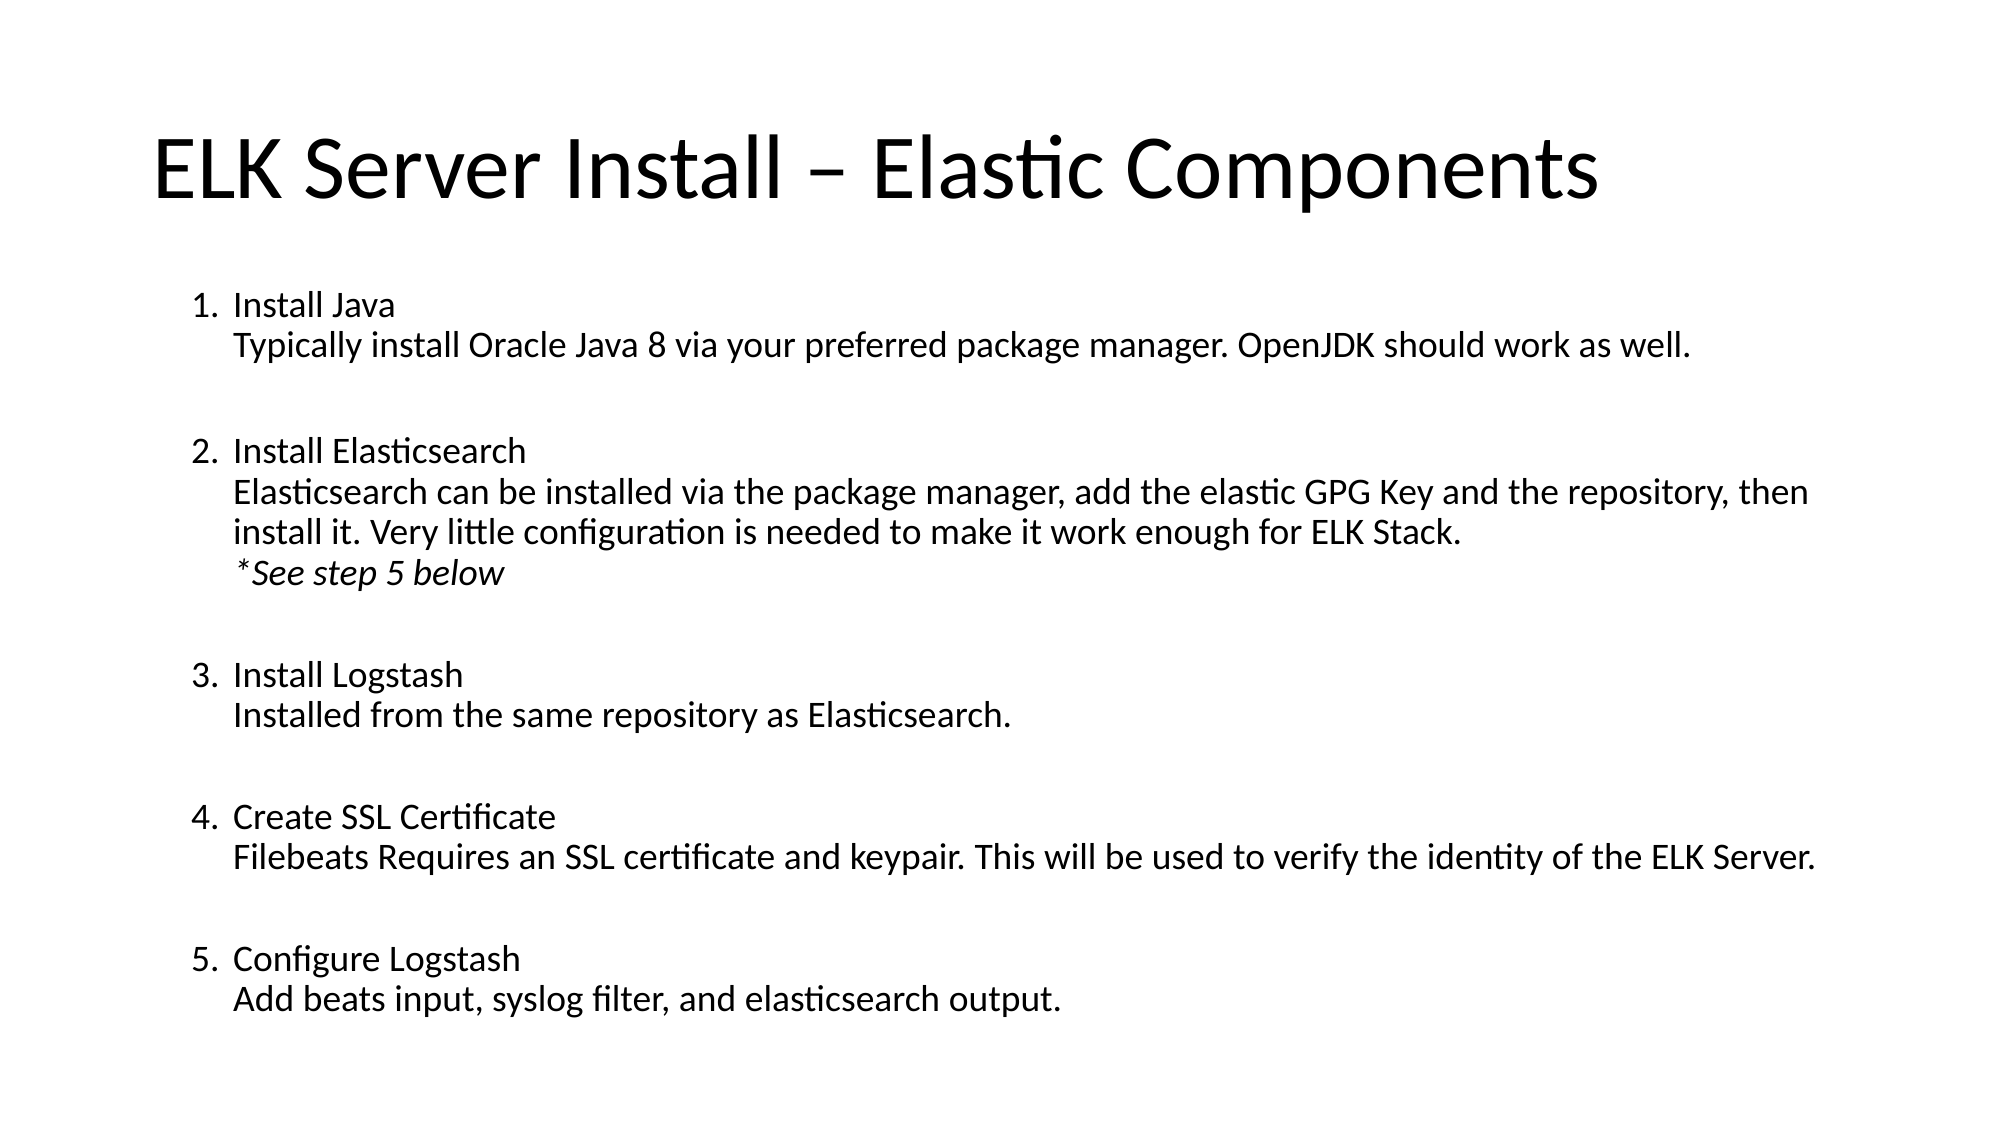

# ELK Server Install – Elastic Components
Install Java
Typically install Oracle Java 8 via your preferred package manager. OpenJDK should work as well.
Install Elasticsearch
Elasticsearch can be installed via the package manager, add the elastic GPG Key and the repository, then install it. Very little configuration is needed to make it work enough for ELK Stack.
*See step 5 below
Install Logstash
Installed from the same repository as Elasticsearch.
Create SSL Certificate
Filebeats Requires an SSL certificate and keypair. This will be used to verify the identity of the ELK Server.
Configure Logstash
Add beats input, syslog filter, and elasticsearch output.